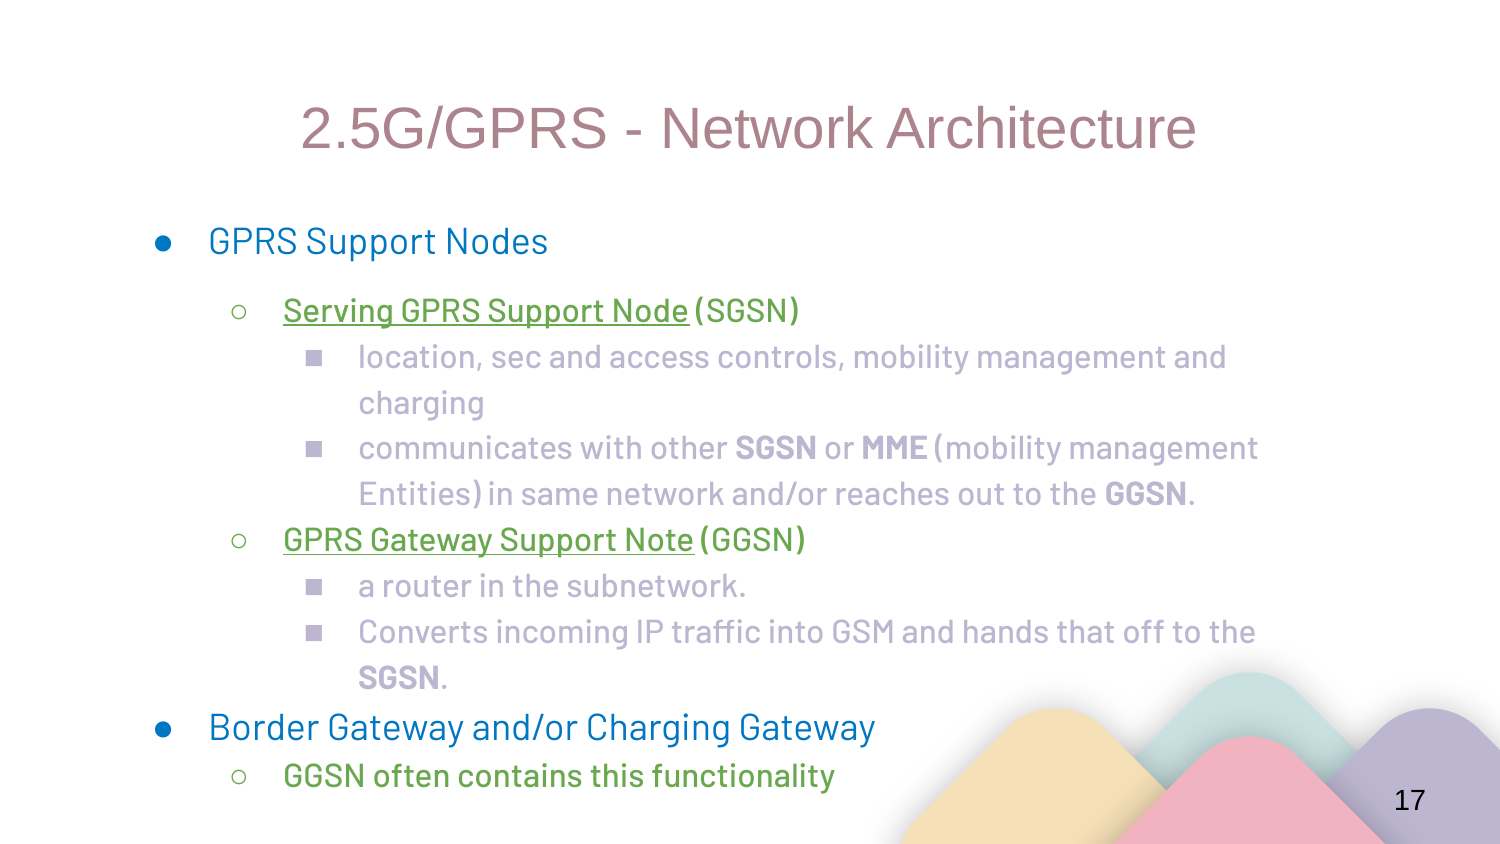

# 2.5G/GPRS - Network Architecture
GPRS Support Nodes
Serving GPRS Support Node (SGSN)
location, sec and access controls, mobility management and charging
communicates with other SGSN or MME (mobility management Entities) in same network and/or reaches out to the GGSN.
GPRS Gateway Support Note (GGSN)
a router in the subnetwork.
Converts incoming IP traffic into GSM and hands that off to the SGSN.
Border Gateway and/or Charging Gateway
GGSN often contains this functionality
17